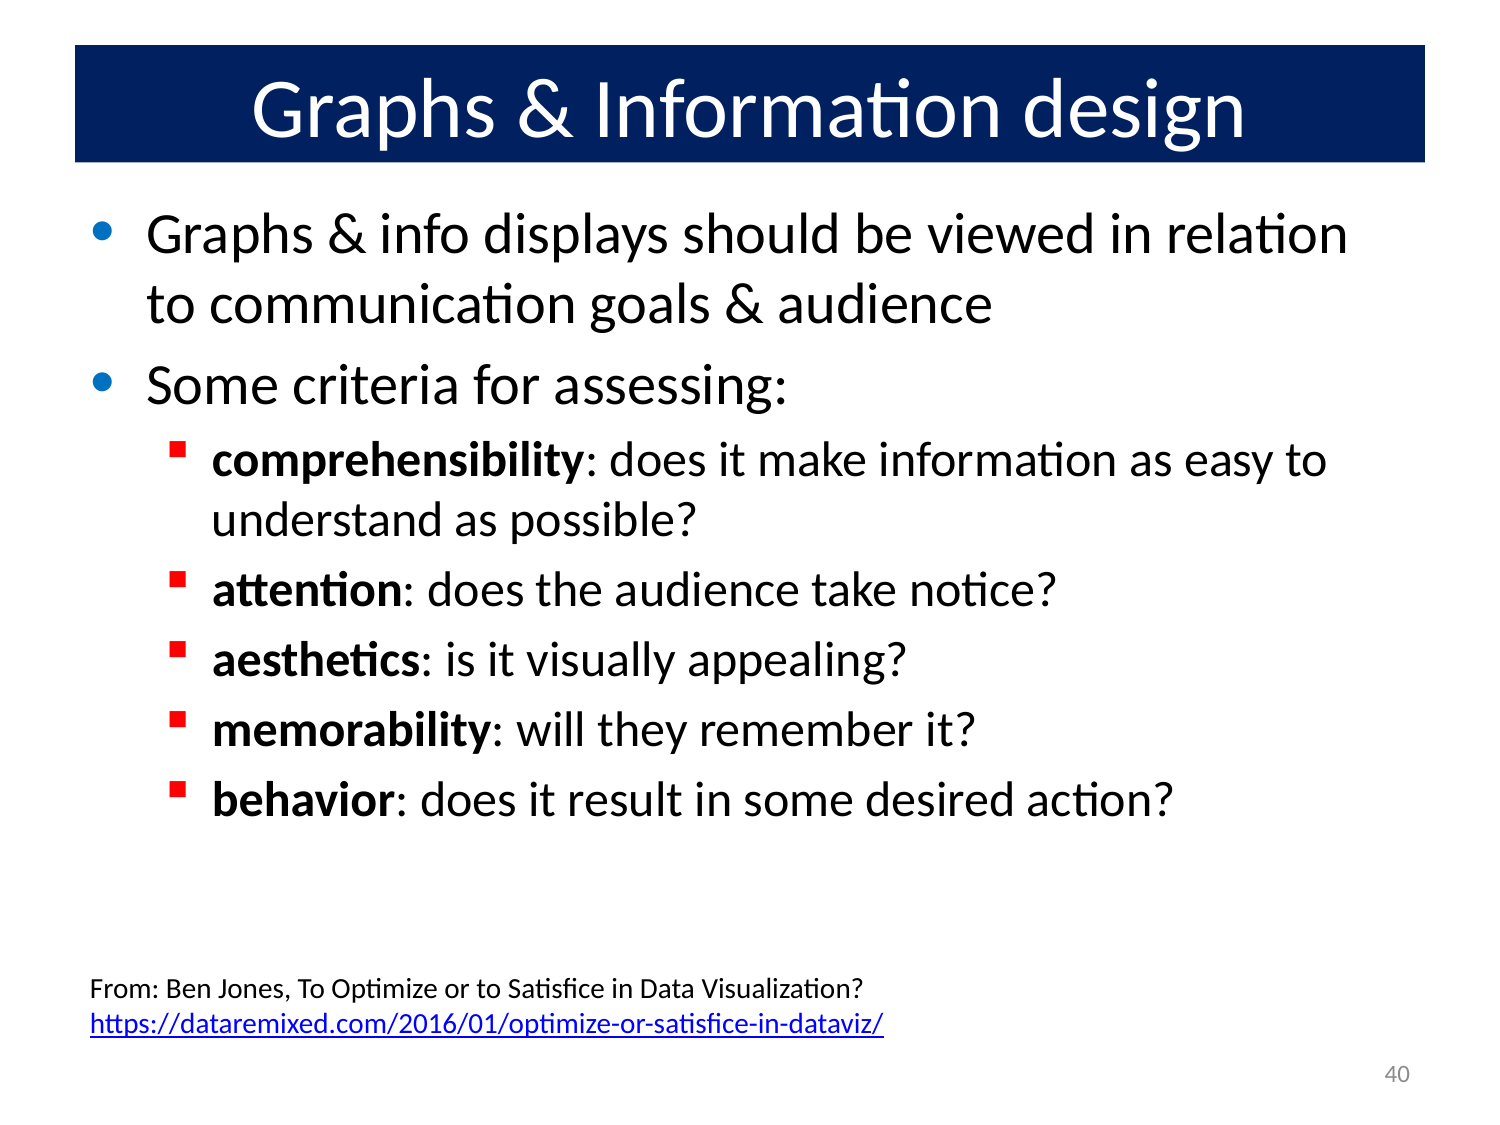

# Graphs & Information design
Graphs & info displays should be viewed in relation to communication goals & audience
Some criteria for assessing:
comprehensibility: does it make information as easy to understand as possible?
attention: does the audience take notice?
aesthetics: is it visually appealing?
memorability: will they remember it?
behavior: does it result in some desired action?

From: Ben Jones, To Optimize or to Satisfice in Data Visualization? https://dataremixed.com/2016/01/optimize-or-satisfice-in-dataviz/
40